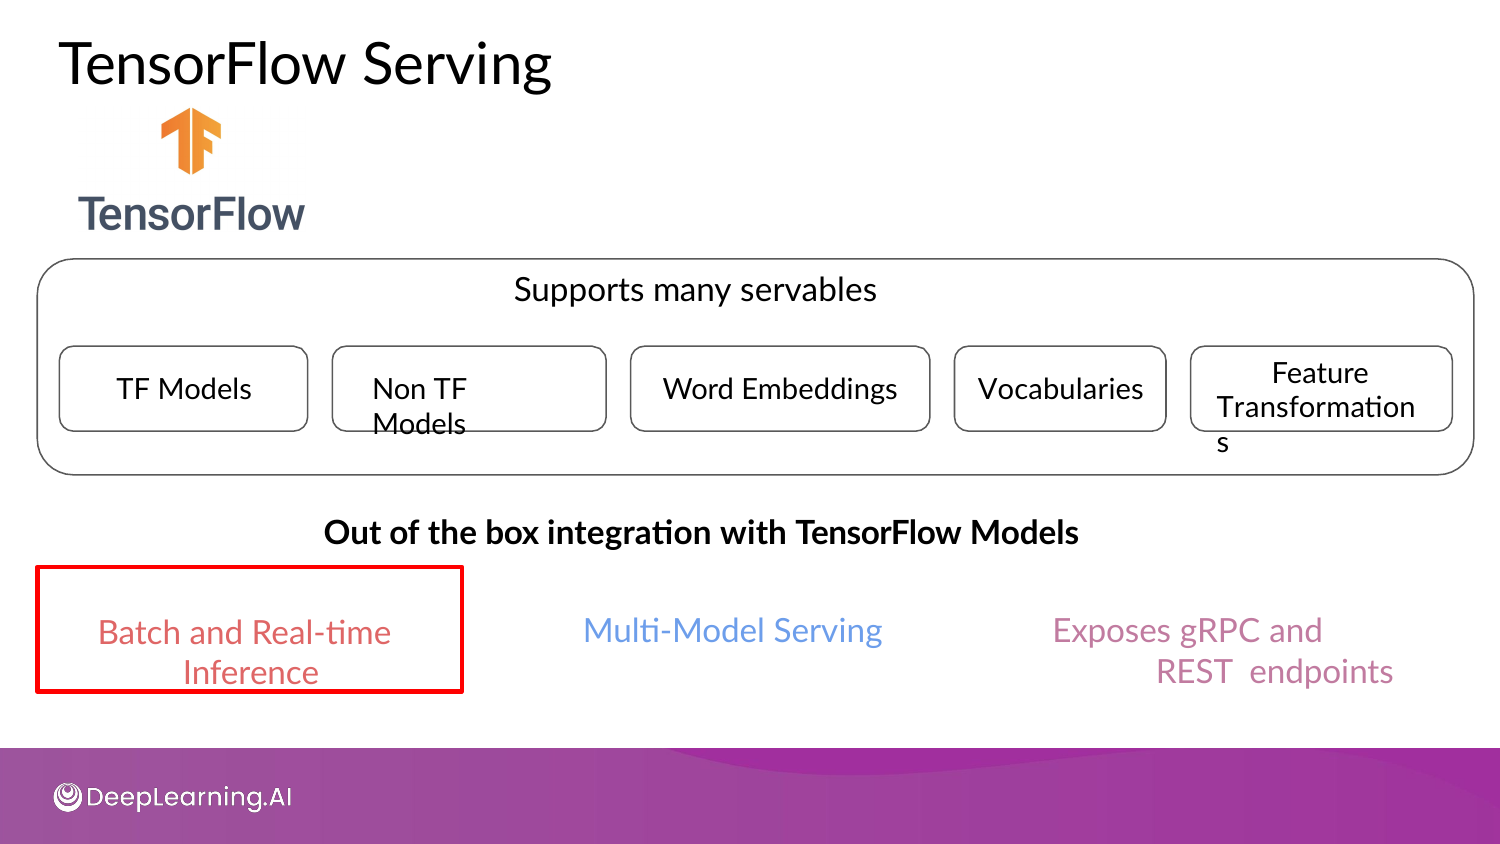

# TensorFlow Serving

Supports many servables

Feature  Transformations
TF Models
Non TF Models
Word Embeddings
Vocabularies
Out of the box integration with TensorFlow Models

Batch and Real-time  Inference
Multi-Model Serving
Exposes gRPC and REST  endpoints